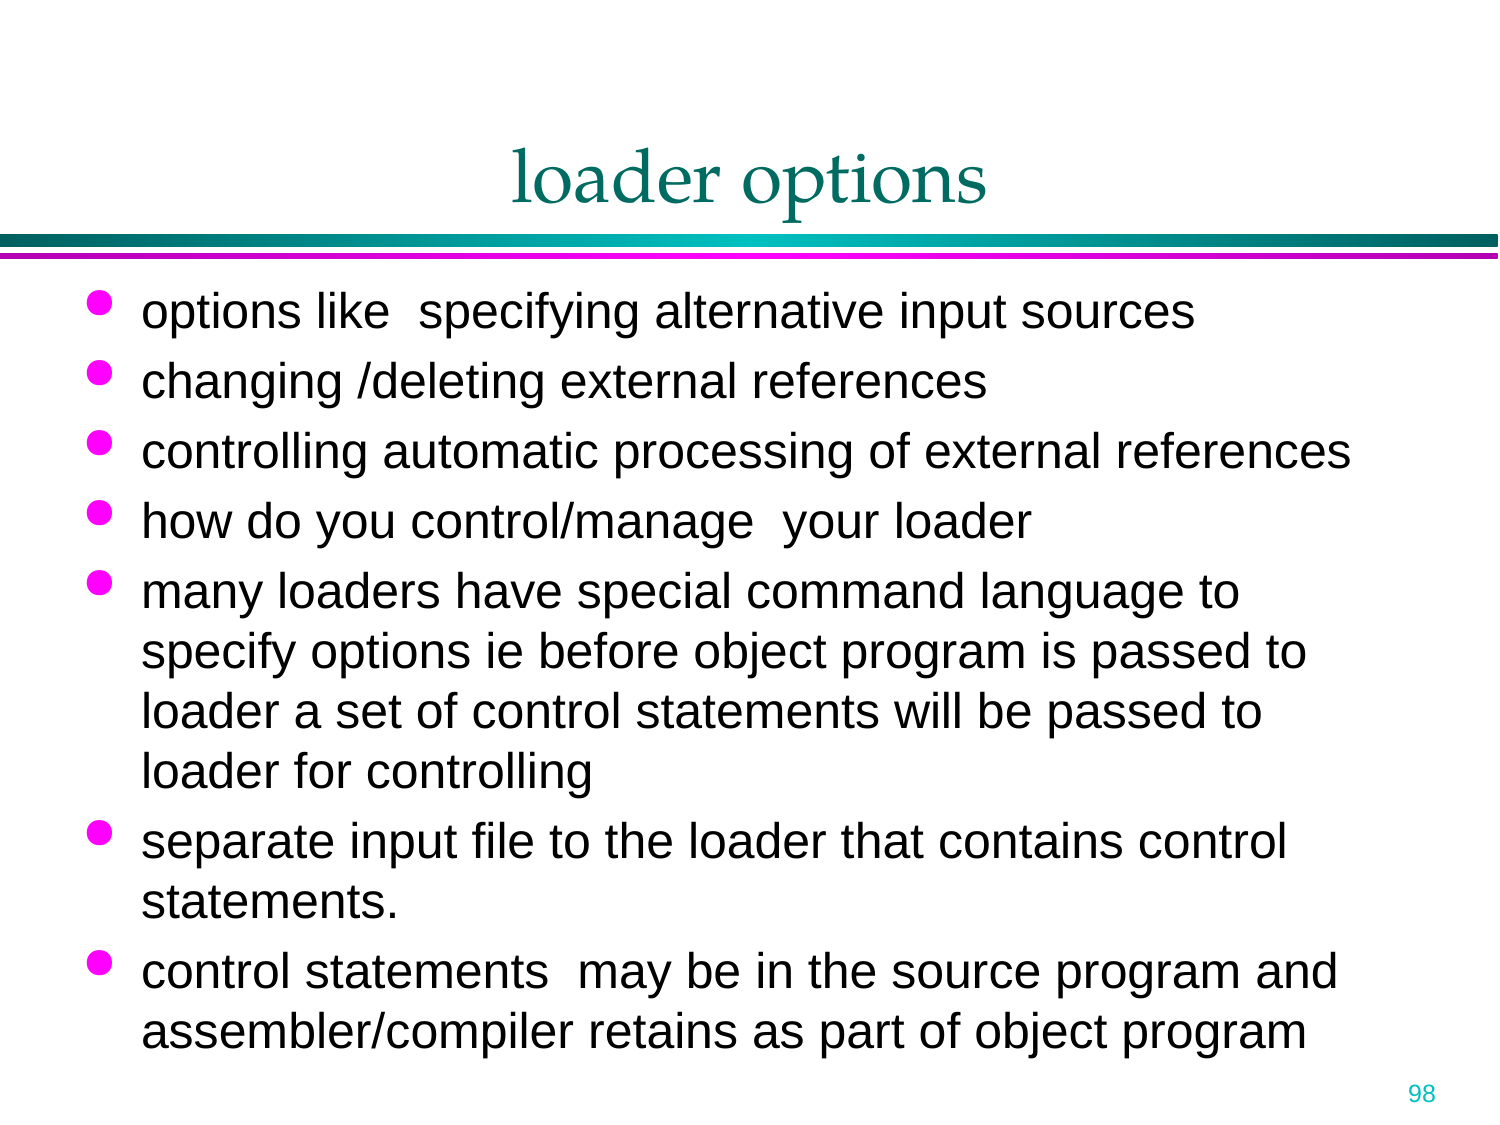

loader options
options like  specifying alternative input sources
changing /deleting external references
controlling automatic processing of external references
how do you control/manage  your loader
many loaders have special command language to specify options ie before object program is passed to loader a set of control statements will be passed to loader for controlling
separate input file to the loader that contains control statements.
control statements  may be in the source program and assembler/compiler retains as part of object program